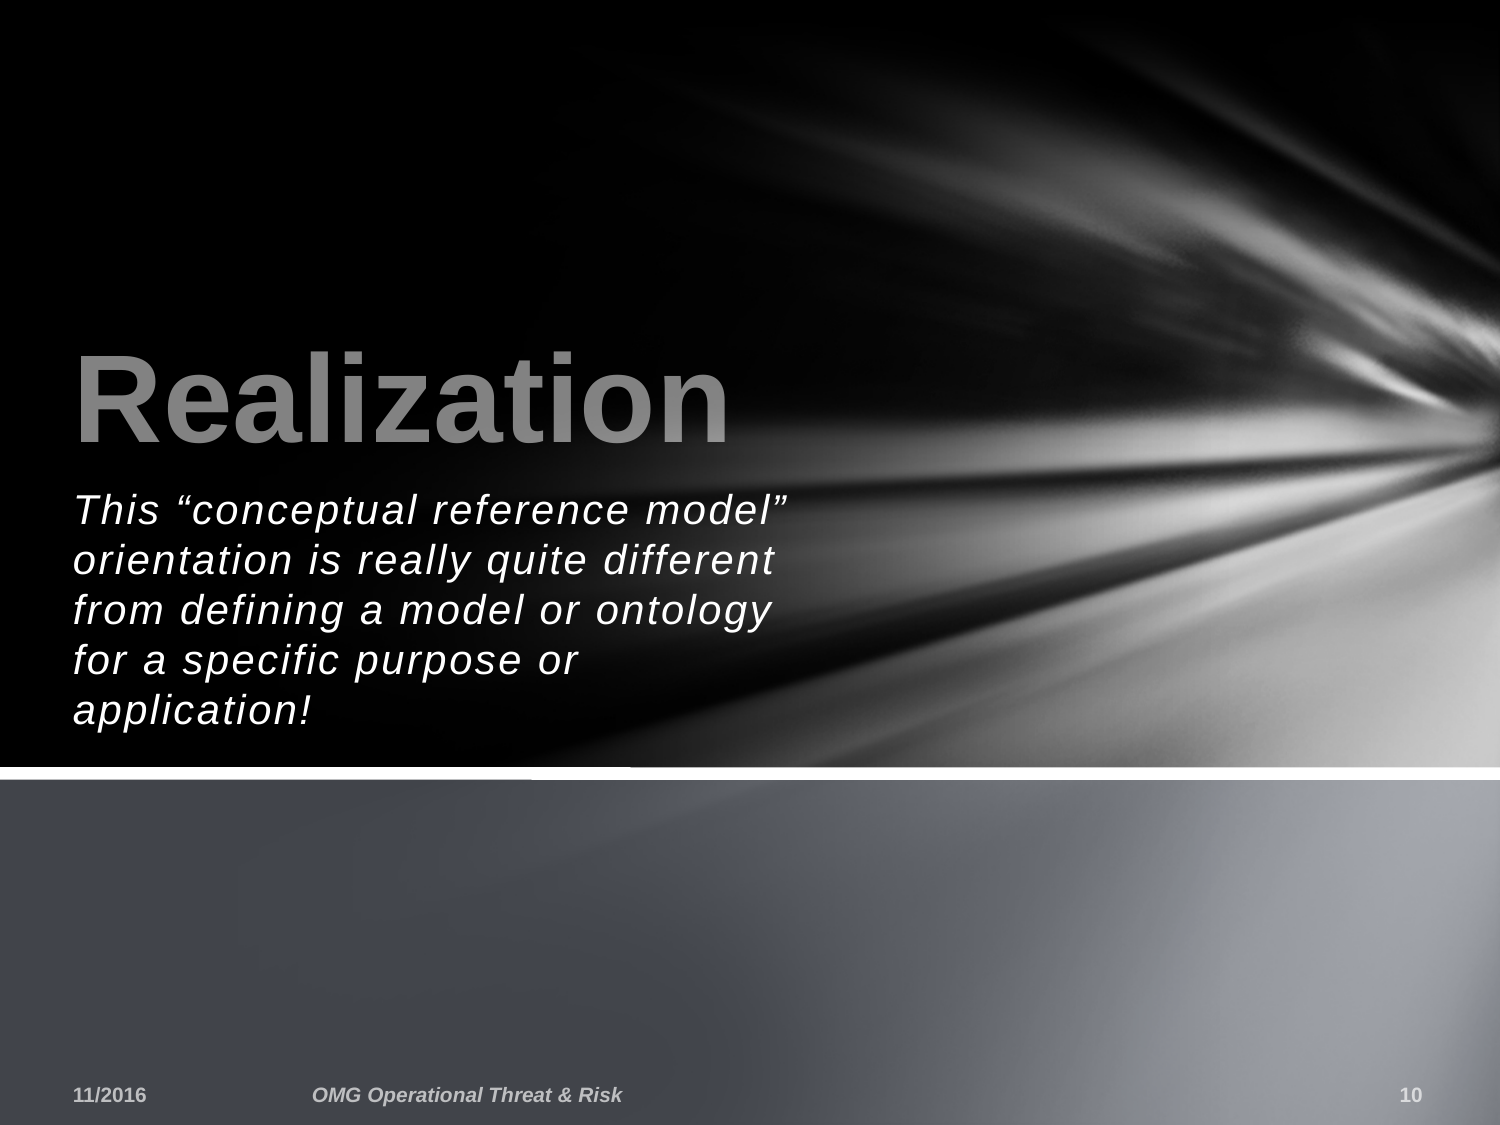

# Realization
This “conceptual reference model” orientation is really quite different from defining a model or ontology for a specific purpose or application!
11/2016
OMG Operational Threat & Risk
10